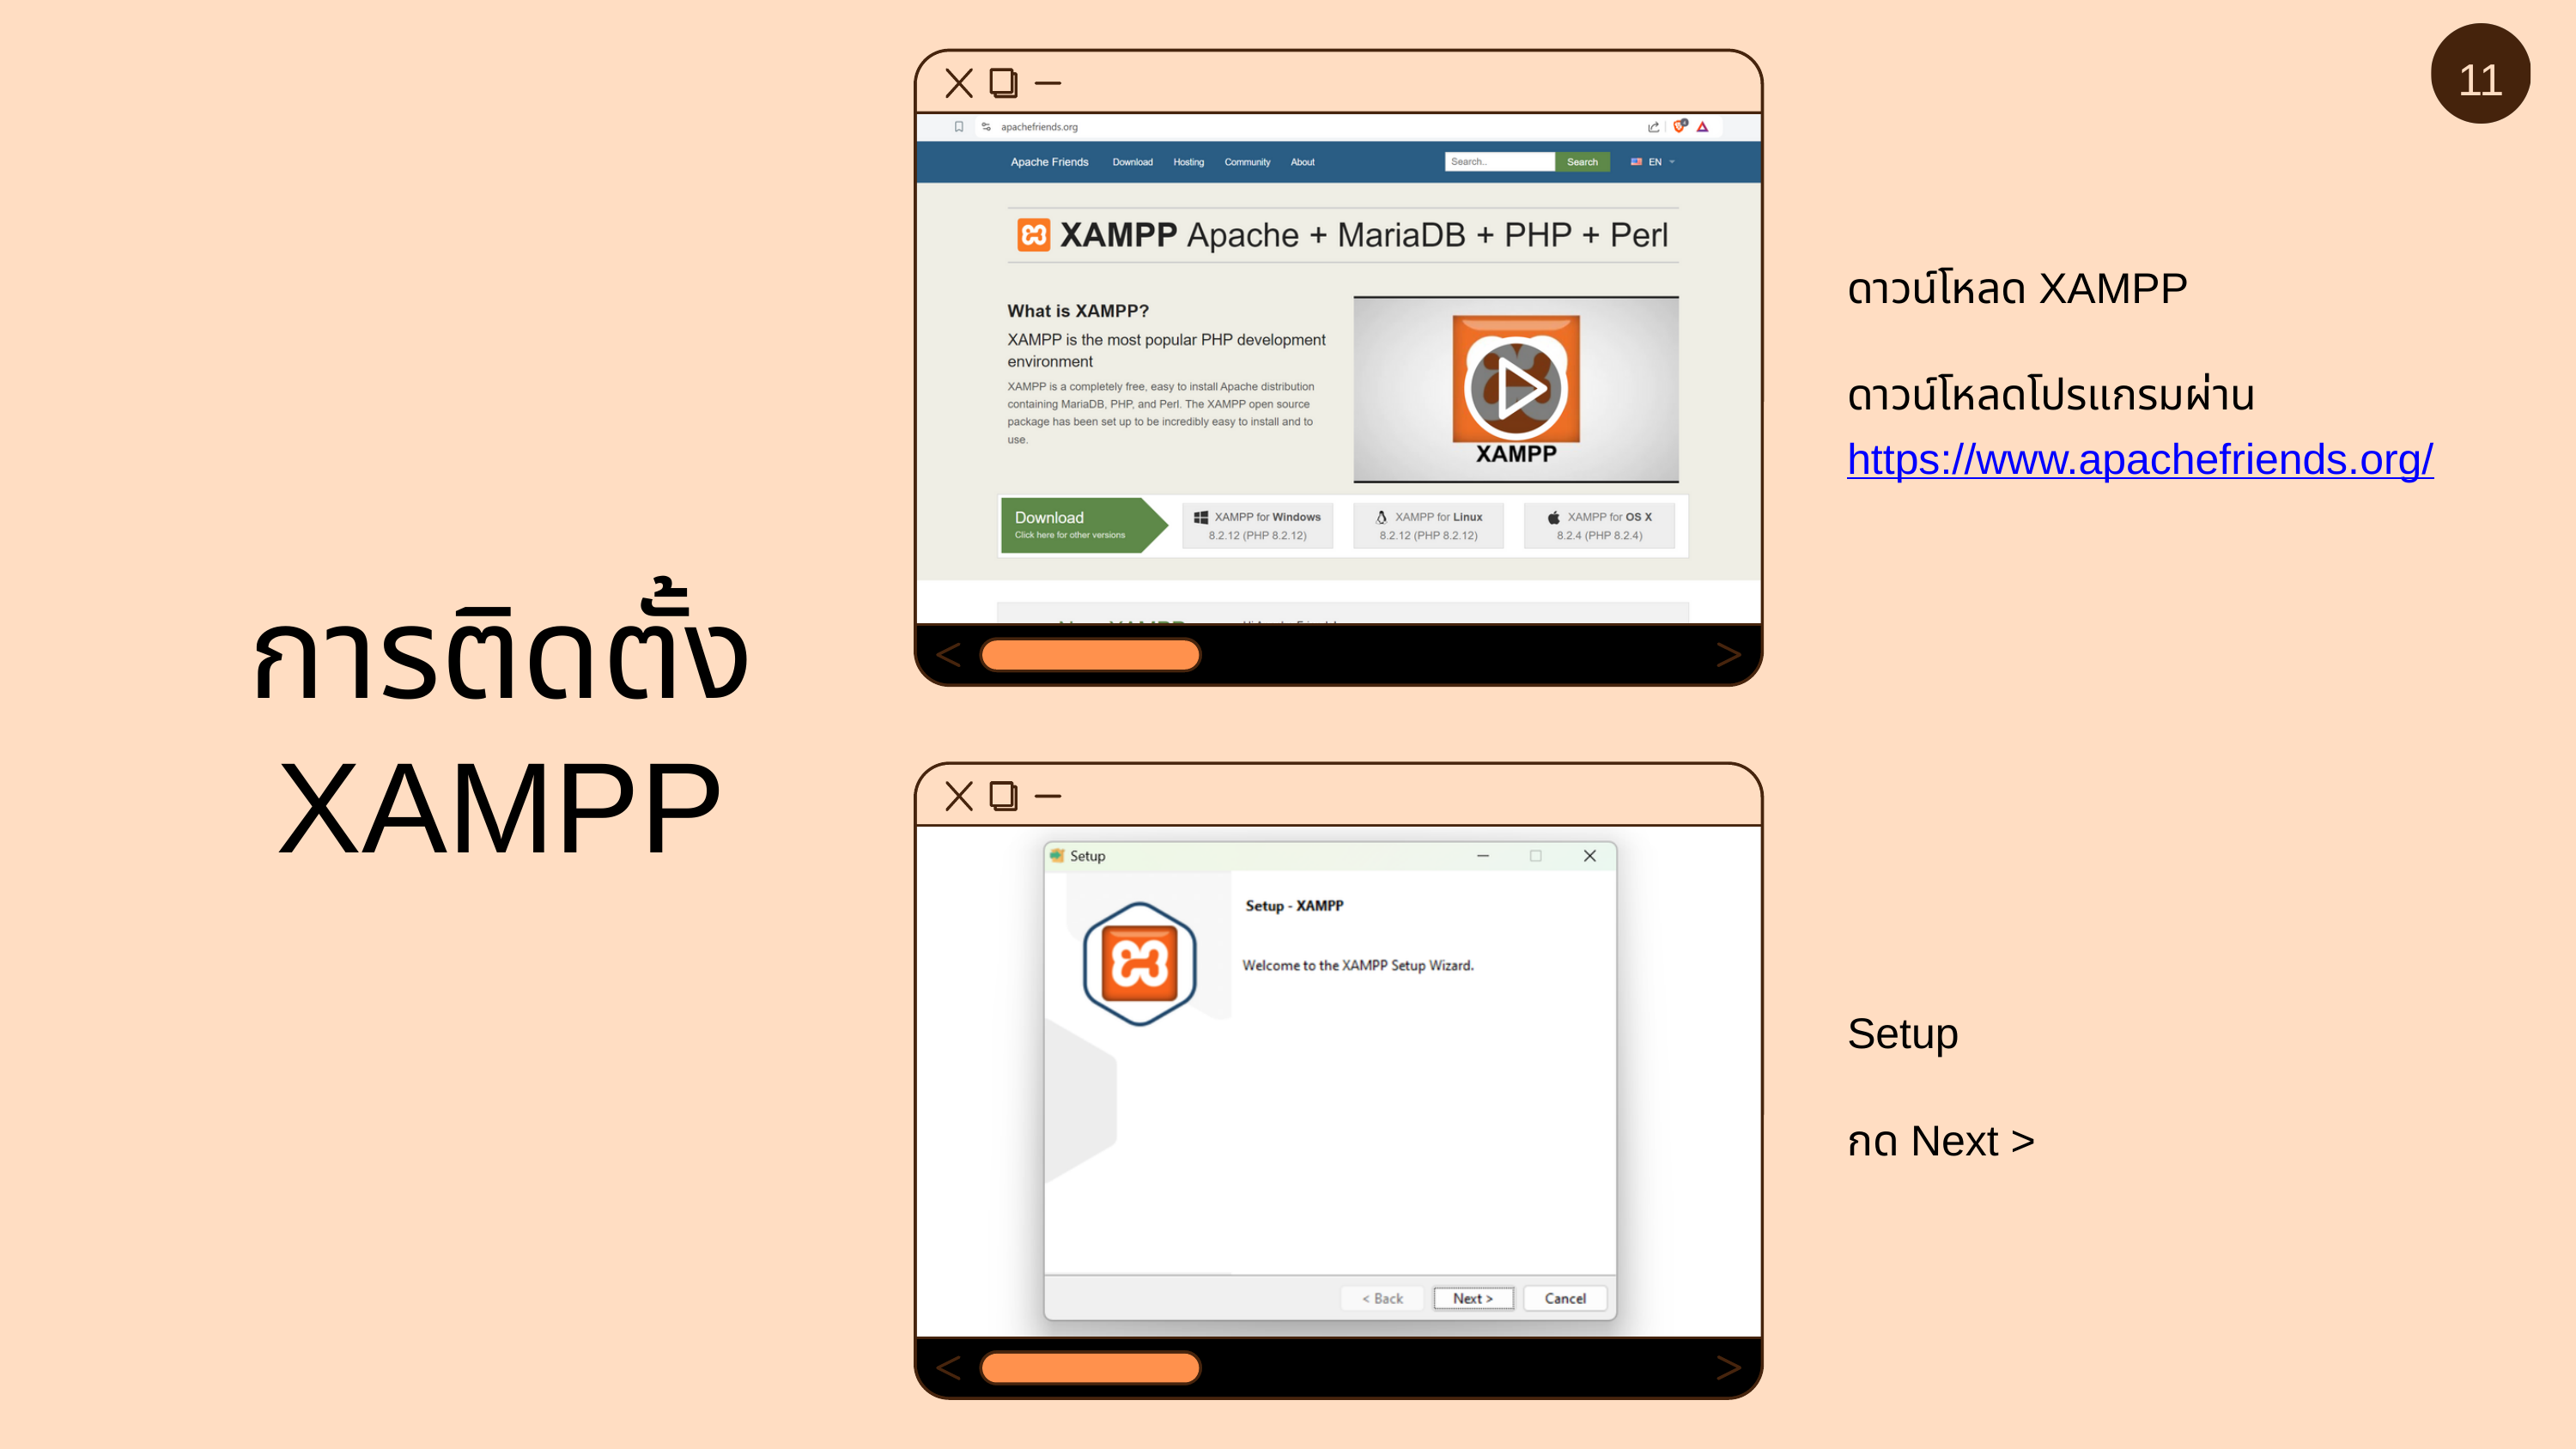

11

ดาวน์โหลด XAMPP
ดาวน์โหลดโปรแกรมผ่าน https://www.apachefriends.org/
การติดตั้ง XAMPP

Setup
กด Next >